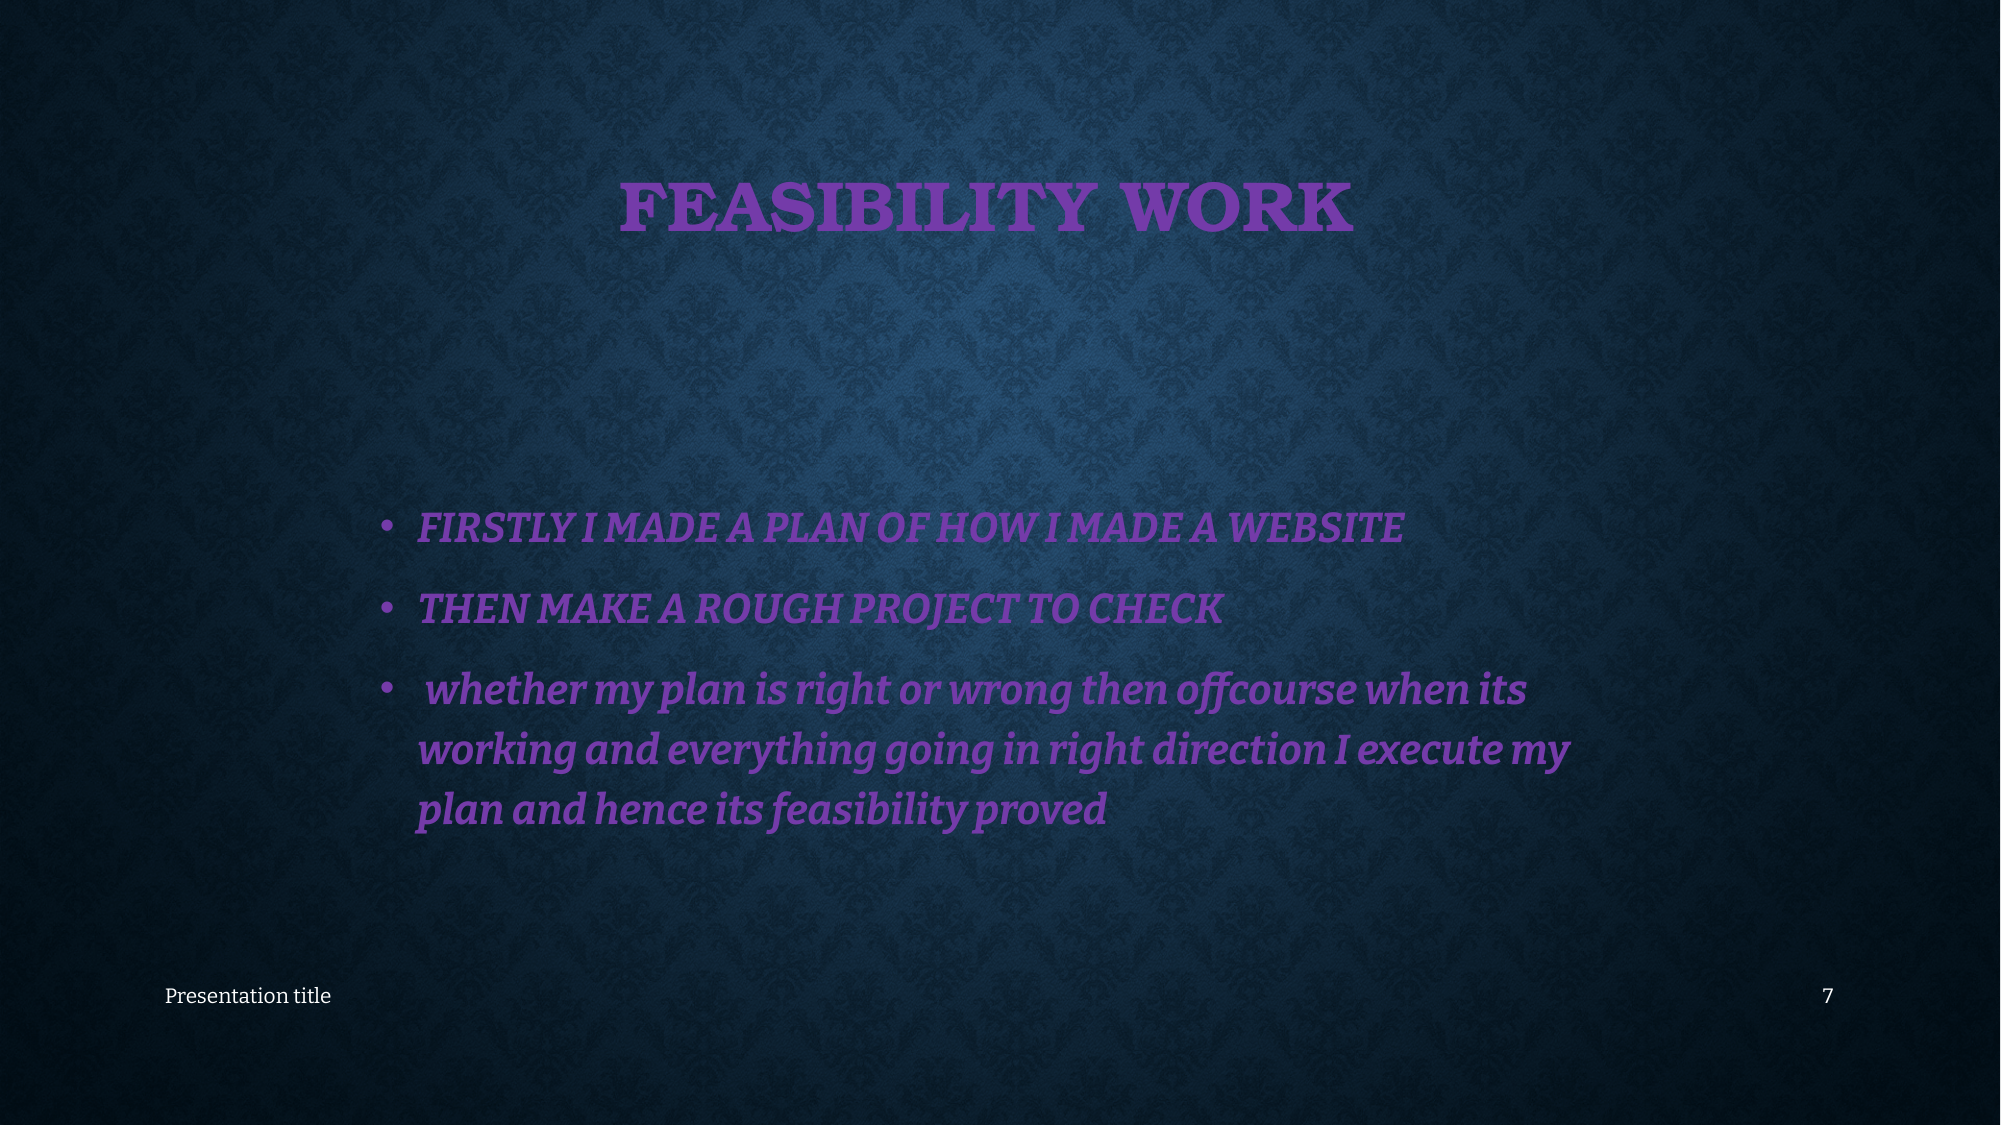

# FEASIBILITY WORK

FIRSTLY I MADE A PLAN OF HOW I MADE A WEBSITE
THEN MAKE A ROUGH PROJECT TO CHECK
 whether my plan is right or wrong then offcourse when its working and everything going in right direction I execute my plan and hence its feasibility proved

Presentation title
7